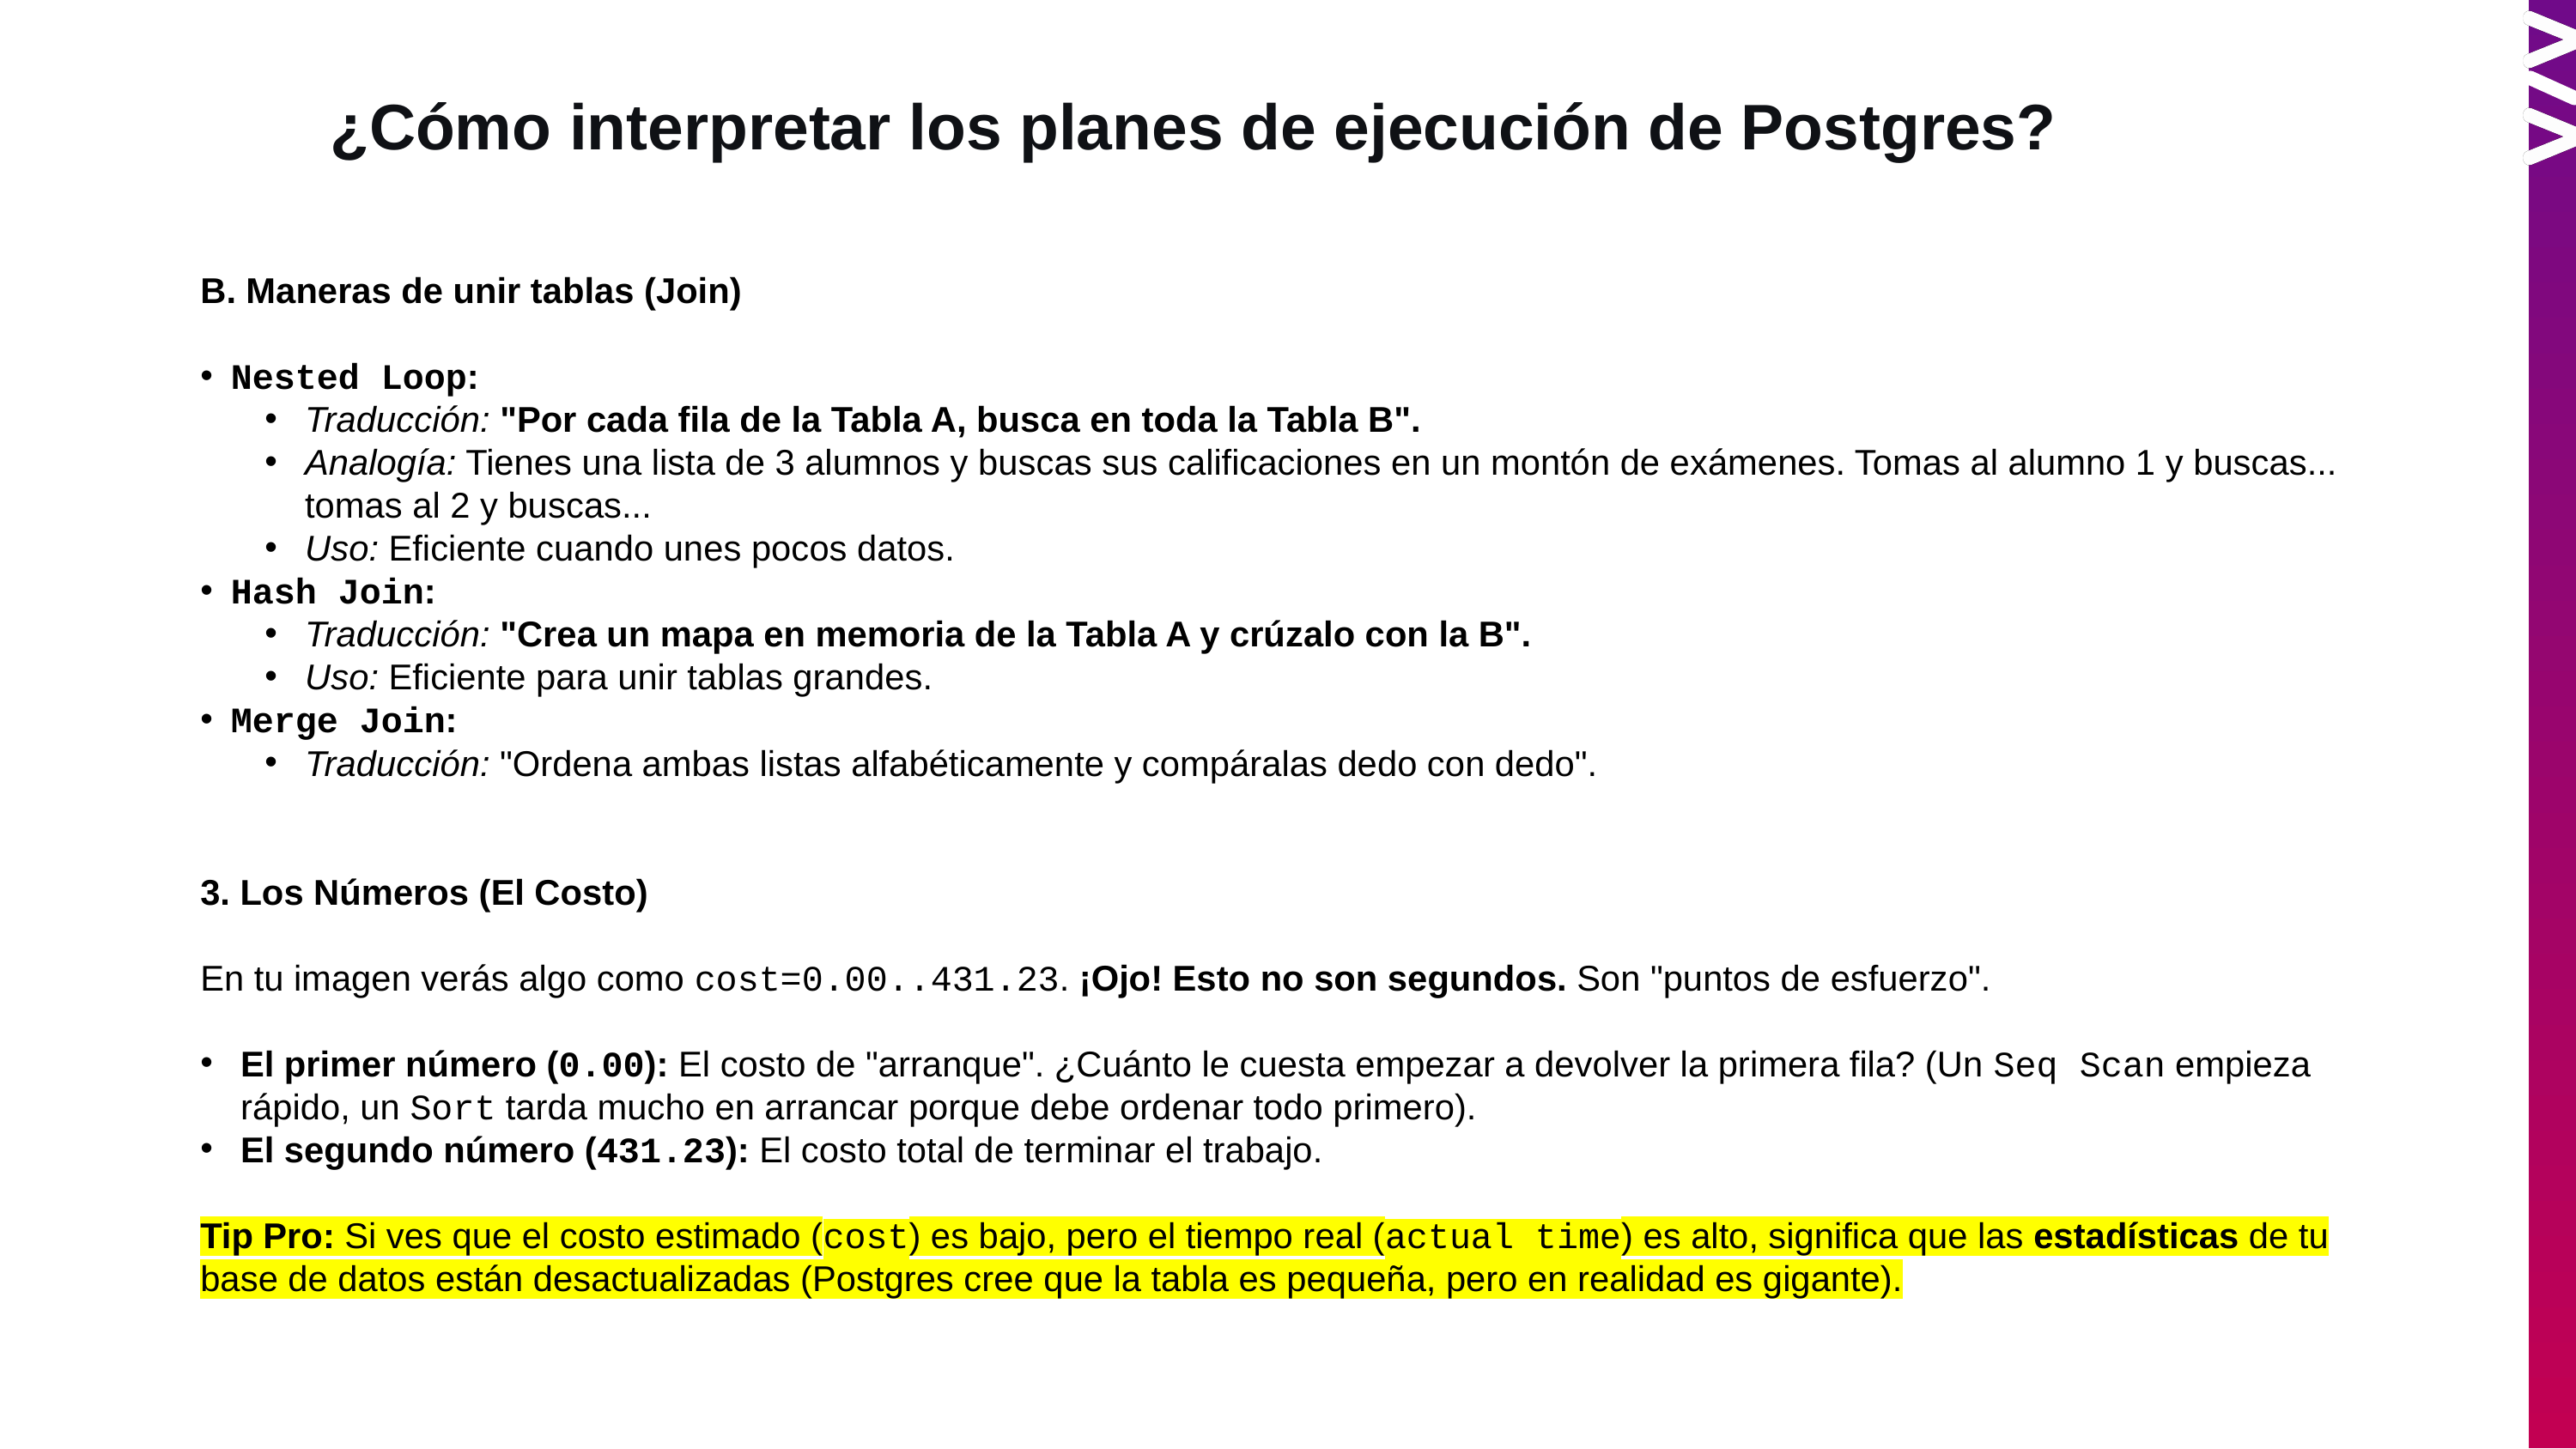

¿Cómo interpretar los planes de ejecución de Postgres?
B. Maneras de unir tablas (Join)

Nested Loop:
Traducción: "Por cada fila de la Tabla A, busca en toda la Tabla B".
Analogía: Tienes una lista de 3 alumnos y buscas sus calificaciones en un montón de exámenes. Tomas al alumno 1 y buscas... tomas al 2 y buscas...
Uso: Eficiente cuando unes pocos datos.
Hash Join:
Traducción: "Crea un mapa en memoria de la Tabla A y crúzalo con la B".
Uso: Eficiente para unir tablas grandes.
Merge Join:
Traducción: "Ordena ambas listas alfabéticamente y compáralas dedo con dedo".

3. Los Números (El Costo)

En tu imagen verás algo como cost=0.00..431.23. ¡Ojo! Esto no son segundos. Son "puntos de esfuerzo".

El primer número (0.00): El costo de "arranque". ¿Cuánto le cuesta empezar a devolver la primera fila? (Un Seq Scan empieza rápido, un Sort tarda mucho en arrancar porque debe ordenar todo primero).
El segundo número (431.23): El costo total de terminar el trabajo.

Tip Pro: Si ves que el costo estimado (cost) es bajo, pero el tiempo real (actual time) es alto, significa que las estadísticas de tu base de datos están desactualizadas (Postgres cree que la tabla es pequeña, pero en realidad es gigante).